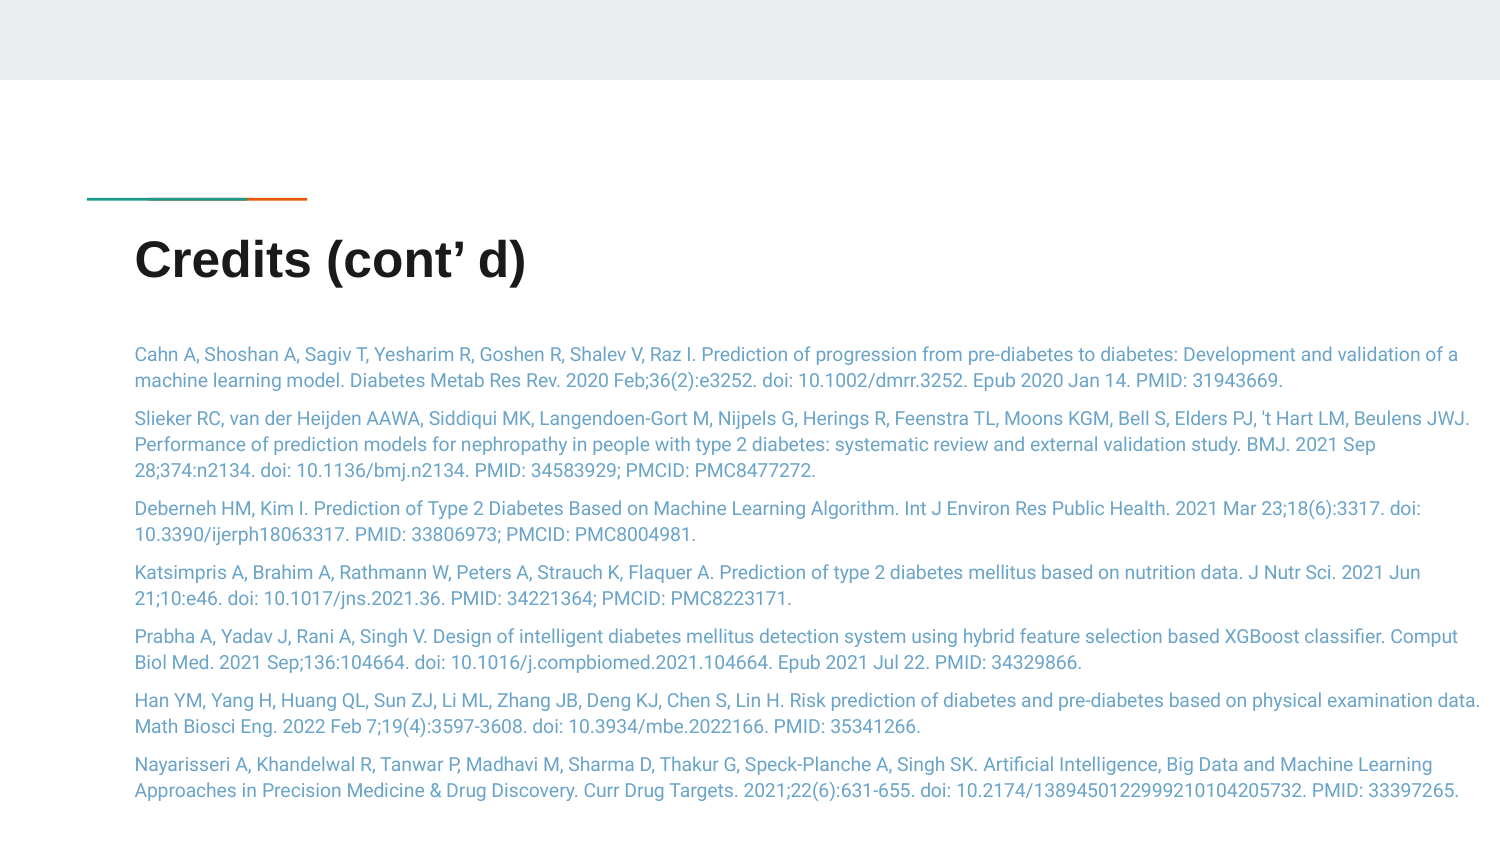

# Credits (cont’ d)
Cahn A, Shoshan A, Sagiv T, Yesharim R, Goshen R, Shalev V, Raz I. Prediction of progression from pre-diabetes to diabetes: Development and validation of a machine learning model. Diabetes Metab Res Rev. 2020 Feb;36(2):e3252. doi: 10.1002/dmrr.3252. Epub 2020 Jan 14. PMID: 31943669.
Slieker RC, van der Heijden AAWA, Siddiqui MK, Langendoen-Gort M, Nijpels G, Herings R, Feenstra TL, Moons KGM, Bell S, Elders PJ, 't Hart LM, Beulens JWJ. Performance of prediction models for nephropathy in people with type 2 diabetes: systematic review and external validation study. BMJ. 2021 Sep 28;374:n2134. doi: 10.1136/bmj.n2134. PMID: 34583929; PMCID: PMC8477272.
Deberneh HM, Kim I. Prediction of Type 2 Diabetes Based on Machine Learning Algorithm. Int J Environ Res Public Health. 2021 Mar 23;18(6):3317. doi: 10.3390/ijerph18063317. PMID: 33806973; PMCID: PMC8004981.
Katsimpris A, Brahim A, Rathmann W, Peters A, Strauch K, Flaquer A. Prediction of type 2 diabetes mellitus based on nutrition data. J Nutr Sci. 2021 Jun 21;10:e46. doi: 10.1017/jns.2021.36. PMID: 34221364; PMCID: PMC8223171.
Prabha A, Yadav J, Rani A, Singh V. Design of intelligent diabetes mellitus detection system using hybrid feature selection based XGBoost classifier. Comput Biol Med. 2021 Sep;136:104664. doi: 10.1016/j.compbiomed.2021.104664. Epub 2021 Jul 22. PMID: 34329866.
Han YM, Yang H, Huang QL, Sun ZJ, Li ML, Zhang JB, Deng KJ, Chen S, Lin H. Risk prediction of diabetes and pre-diabetes based on physical examination data. Math Biosci Eng. 2022 Feb 7;19(4):3597-3608. doi: 10.3934/mbe.2022166. PMID: 35341266.
Nayarisseri A, Khandelwal R, Tanwar P, Madhavi M, Sharma D, Thakur G, Speck-Planche A, Singh SK. Artificial Intelligence, Big Data and Machine Learning Approaches in Precision Medicine & Drug Discovery. Curr Drug Targets. 2021;22(6):631-655. doi: 10.2174/1389450122999210104205732. PMID: 33397265.